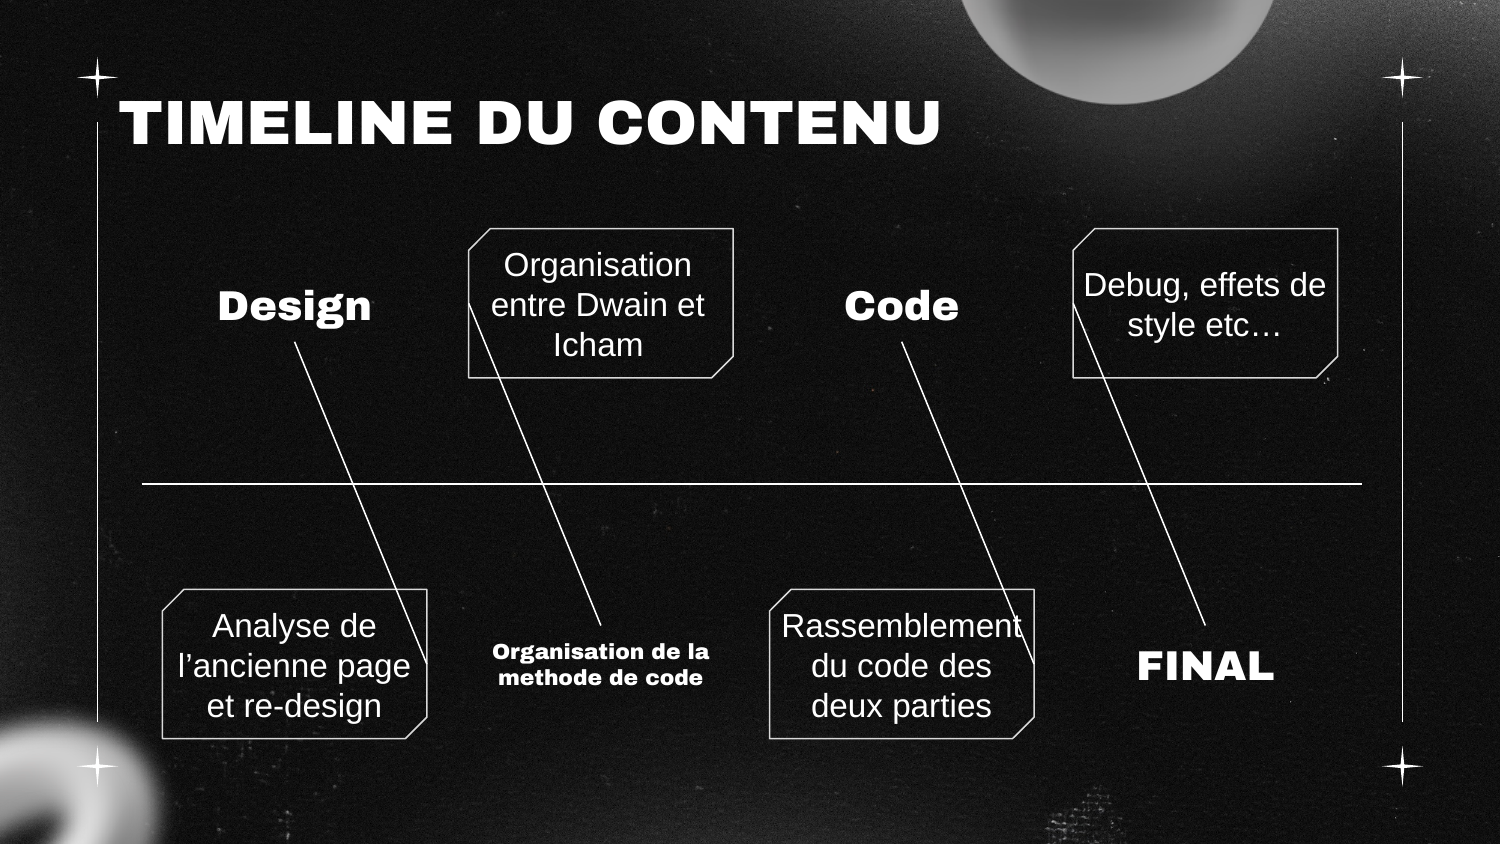

# TIMELINE DU CONTENU

Organisation entre Dwain et Icham
Debug, effets de style etc…
Design
Code

Analyse de l’ancienne page et re-design
Rassemblement du code des deux parties
Organisation de la methode de code
FINAL